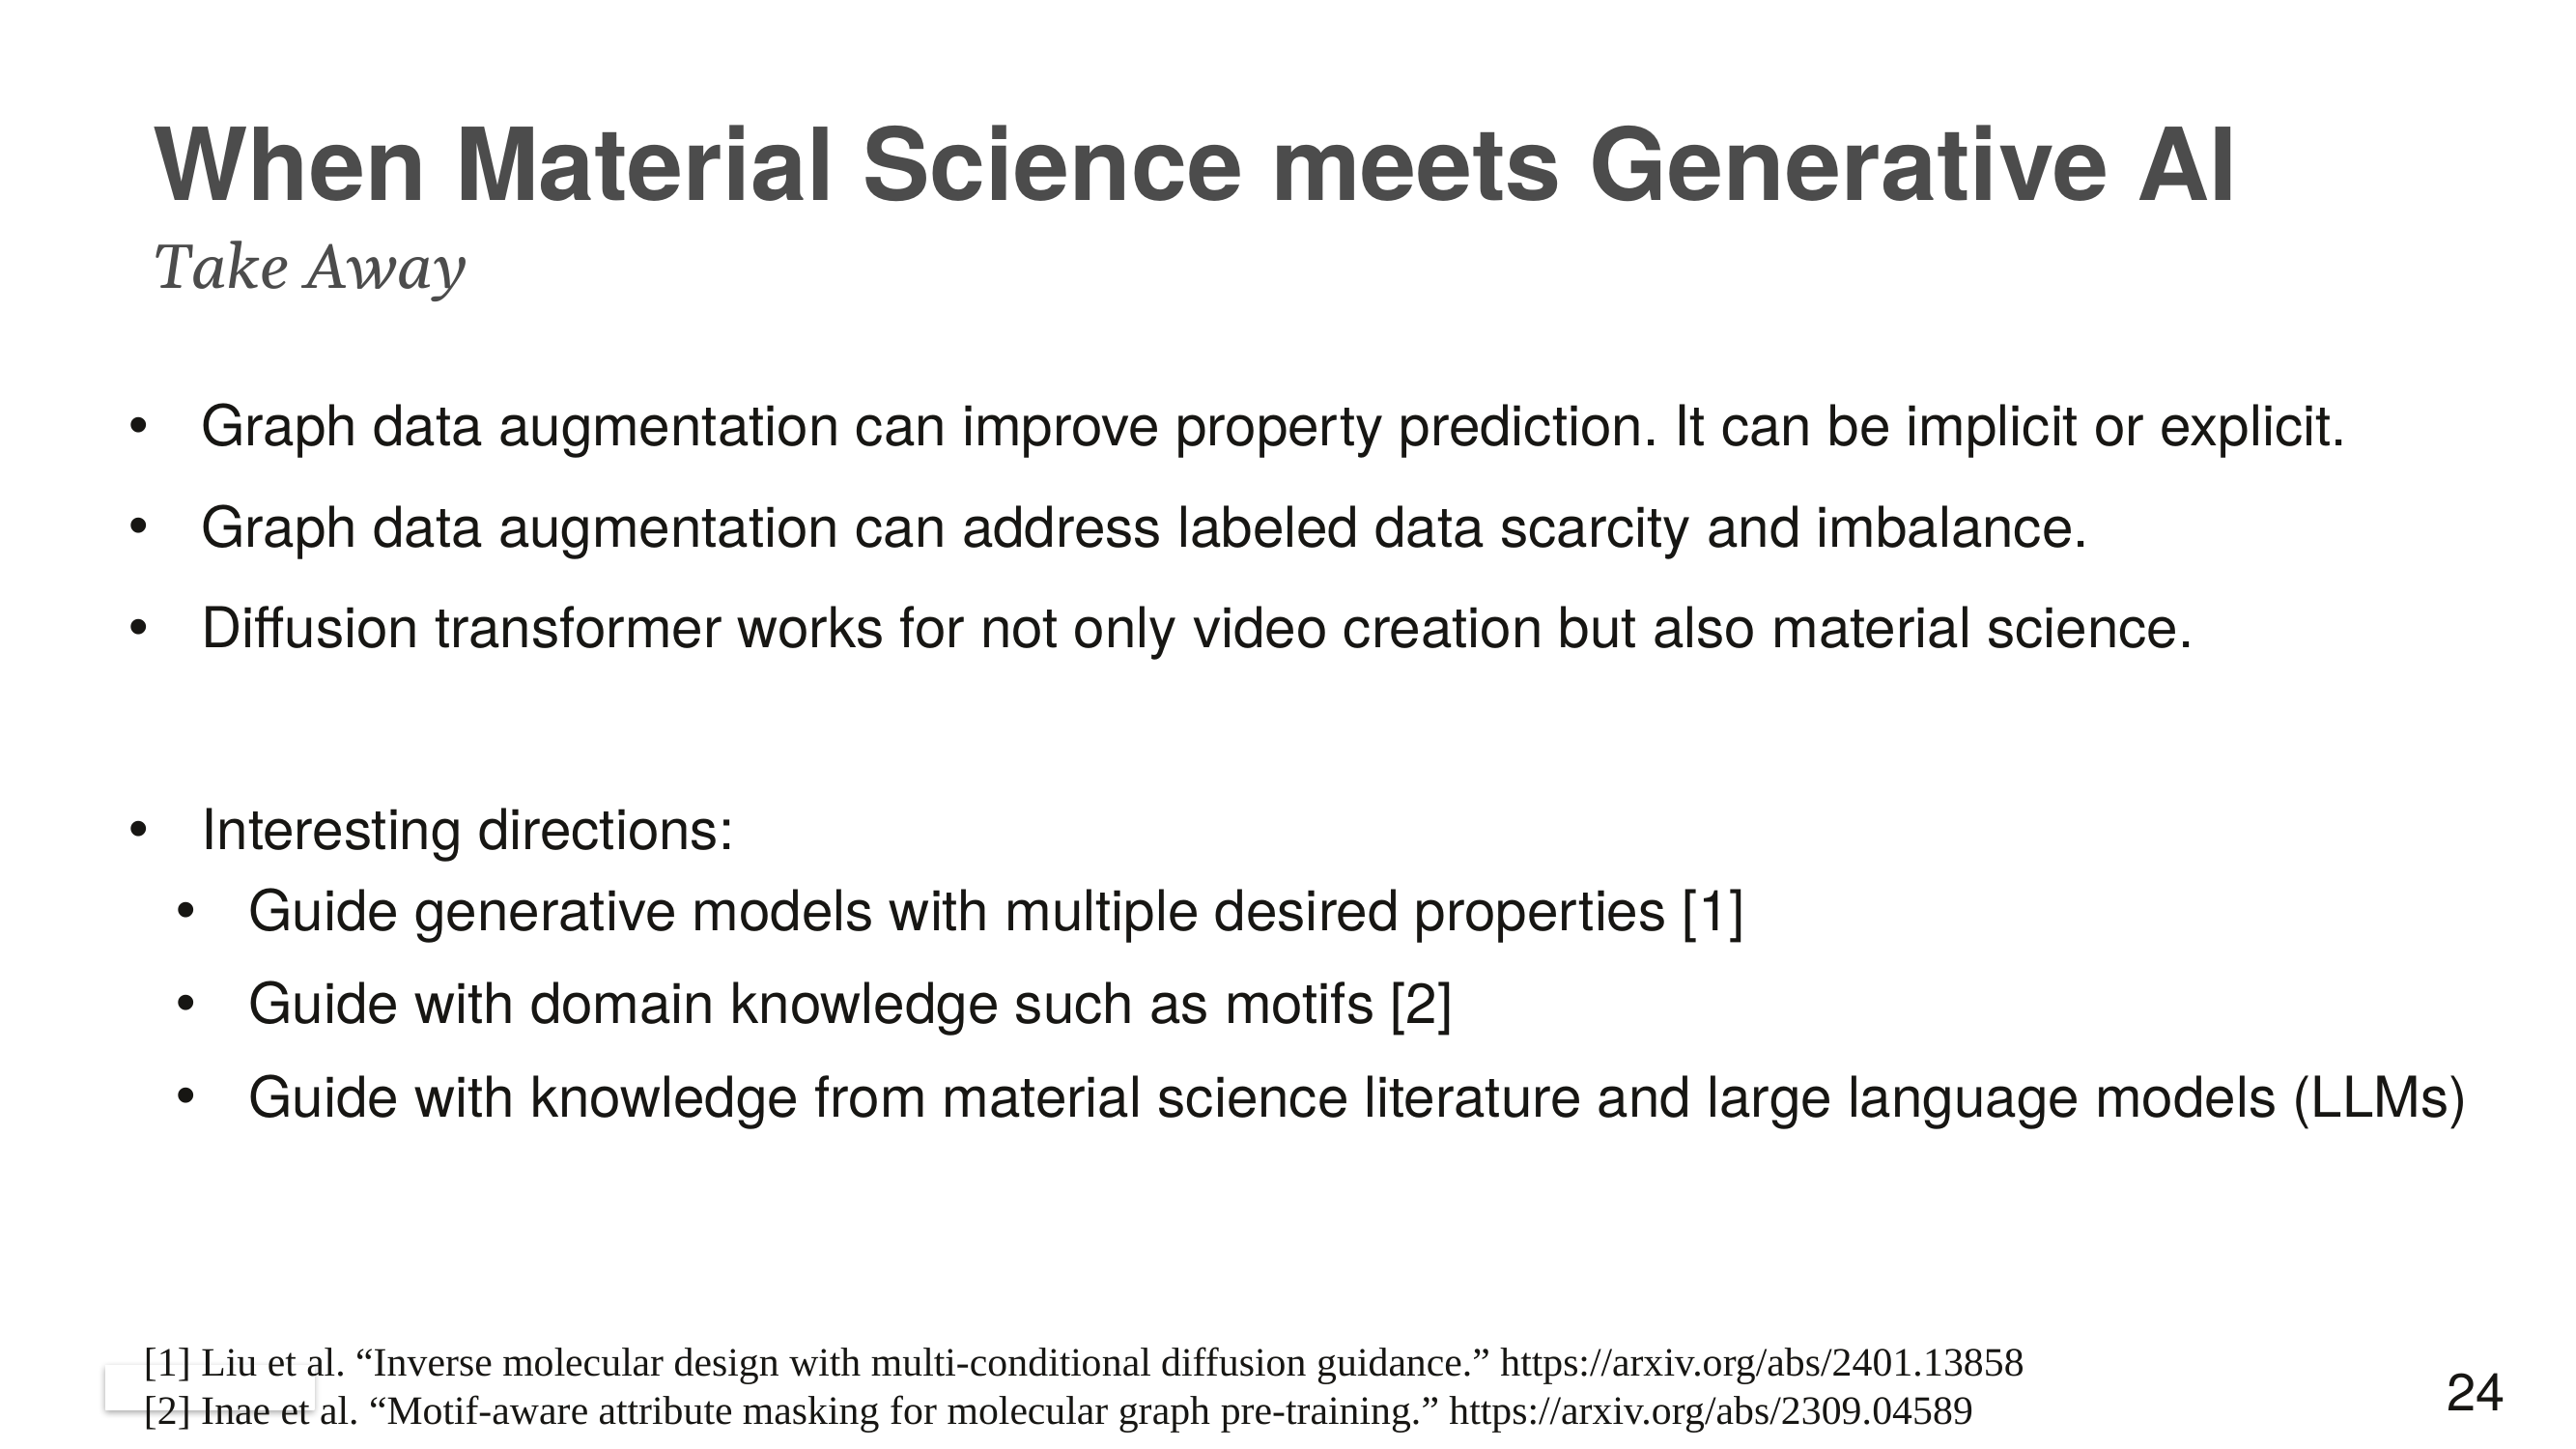

# When Material Science meets Generative AI
Take Away
Graph data augmentation can improve property prediction. It can be implicit or explicit.
Graph data augmentation can address labeled data scarcity and imbalance.
Diffusion transformer works for not only video creation but also material science.

Interesting directions:
Guide generative models with multiple desired properties [1]
Guide with domain knowledge such as motifs [2]
Guide with knowledge from material science literature and large language models (LLMs)
[1] Liu et al. “Inverse molecular design with multi-conditional diffusion guidance.” https://arxiv.org/abs/2401.13858
[2] Inae et al. “Motif-aware attribute masking for molecular graph pre-training.” https://arxiv.org/abs/2309.04589
24